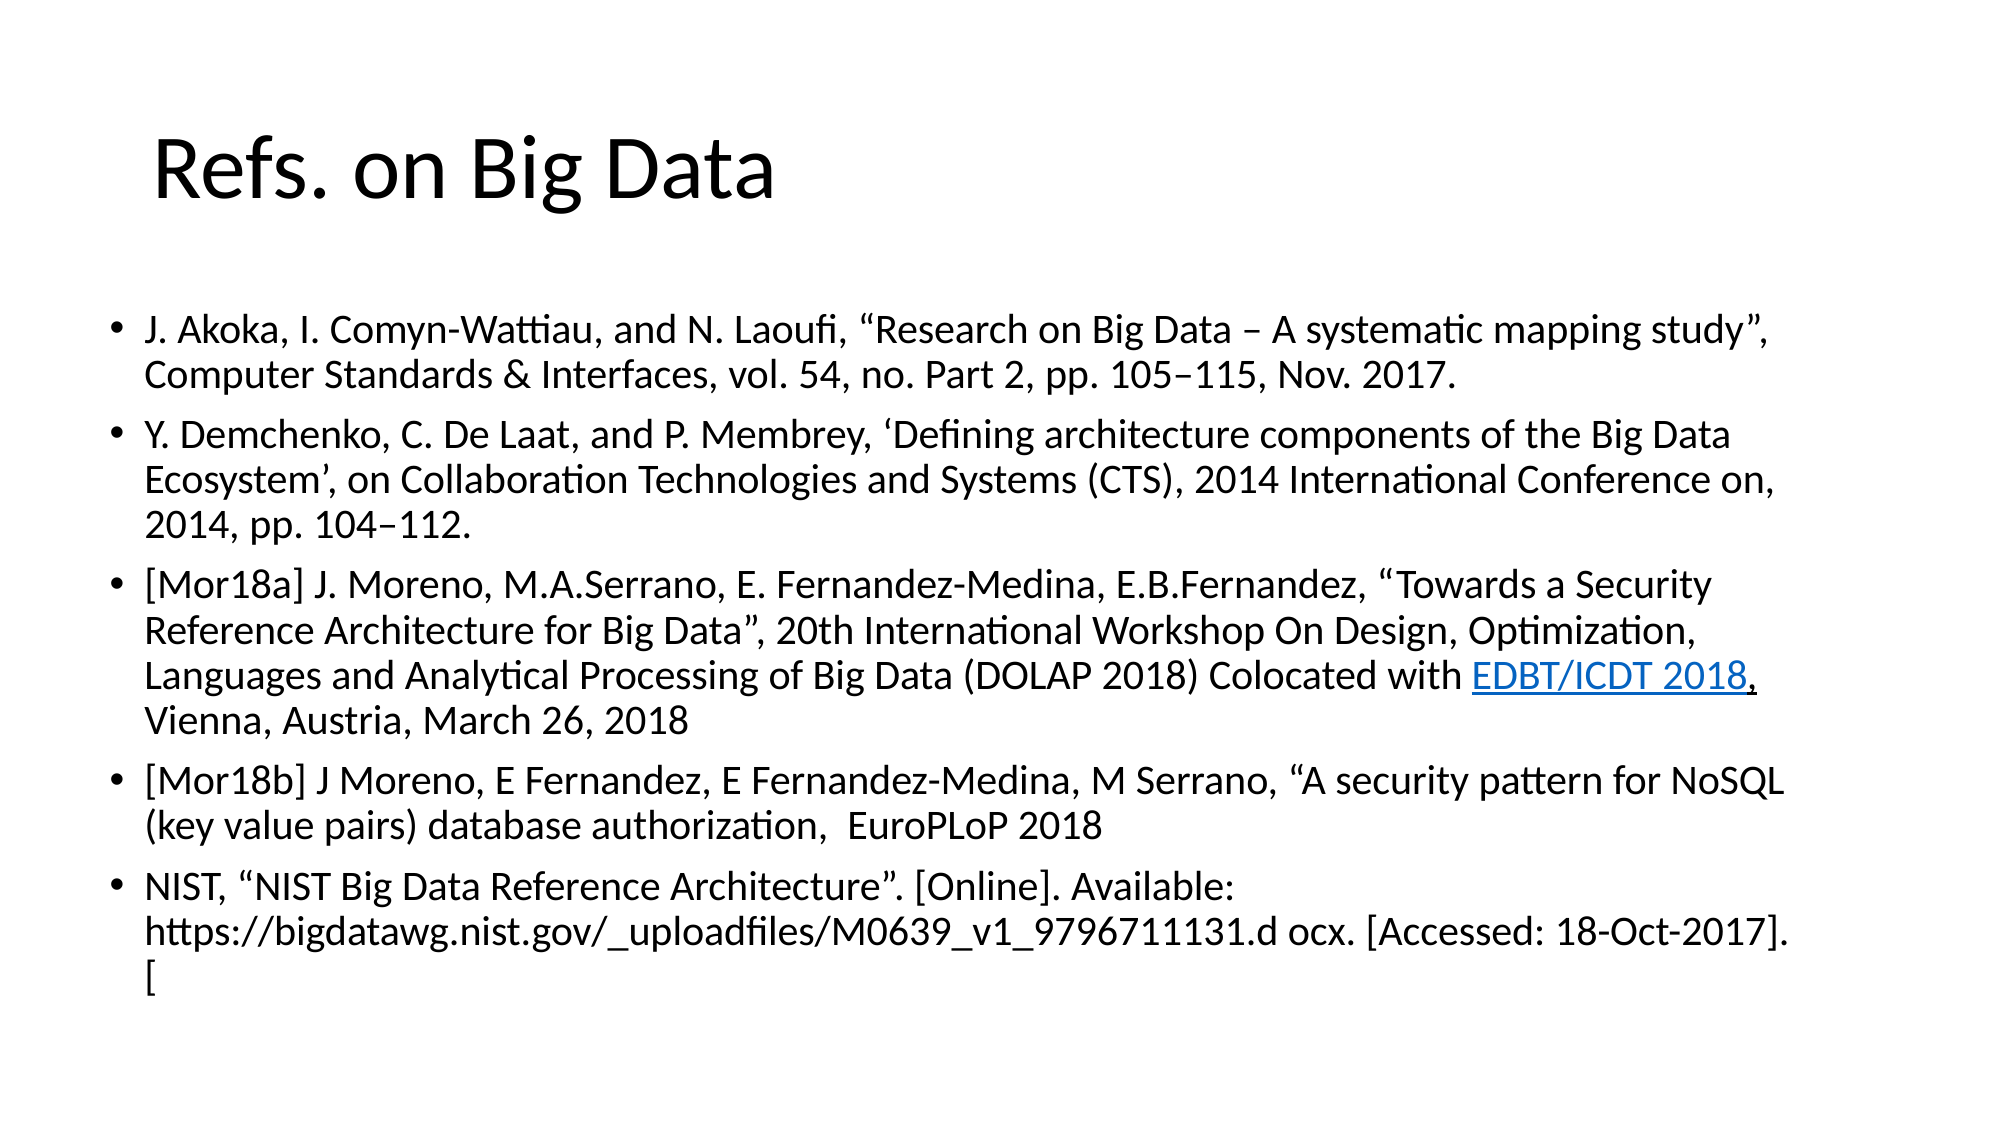

# Refs. on Big Data
J. Akoka, I. Comyn-Wattiau, and N. Laoufi, “Research on Big Data – A systematic mapping study”, Computer Standards & Interfaces, vol. 54, no. Part 2, pp. 105–115, Nov. 2017.
Y. Demchenko, C. De Laat, and P. Membrey, ‘Defining architecture components of the Big Data Ecosystem’, on Collaboration Technologies and Systems (CTS), 2014 International Conference on, 2014, pp. 104–112.
[Mor18a] J. Moreno, M.A.Serrano, E. Fernandez-Medina, E.B.Fernandez, “Towards a Security Reference Architecture for Big Data”, 20th International Workshop On Design, Optimization, Languages and Analytical Processing of Big Data (DOLAP 2018) Colocated with EDBT/ICDT 2018, Vienna, Austria, March 26, 2018
[Mor18b] J Moreno, E Fernandez, E Fernandez-Medina, M Serrano, “A security pattern for NoSQL (key value pairs) database authorization,  EuroPLoP 2018
NIST, “NIST Big Data Reference Architecture”. [Online]. Available: https://bigdatawg.nist.gov/_uploadfiles/M0639_v1_9796711131.d ocx. [Accessed: 18-Oct-2017]. [